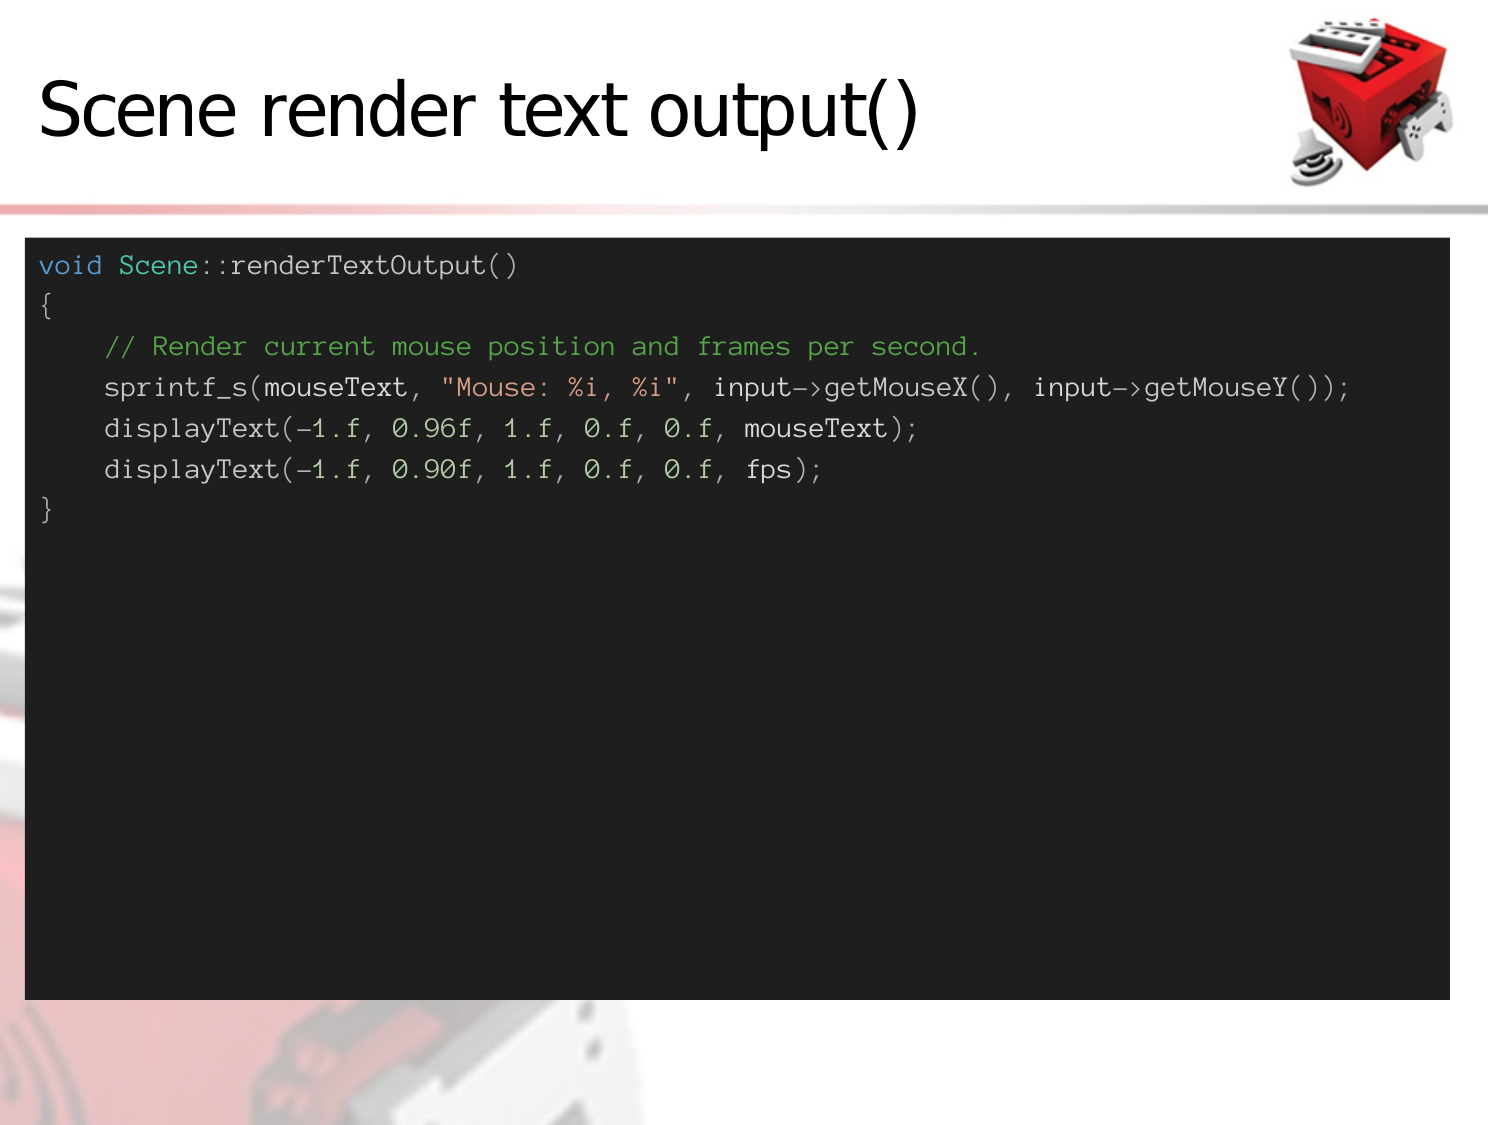

# Scene render text output()
void Scene::renderTextOutput()
{
// Render current mouse position and frames per second.
sprintf_s(mouseText, "Mouse: %i, %i", input->getMouseX(), input->getMouseY());
displayText(-1.f, 0.96f, 1.f, 0.f, 0.f, mouseText);
displayText(-1.f, 0.90f, 1.f, 0.f, 0.f, fps);
}